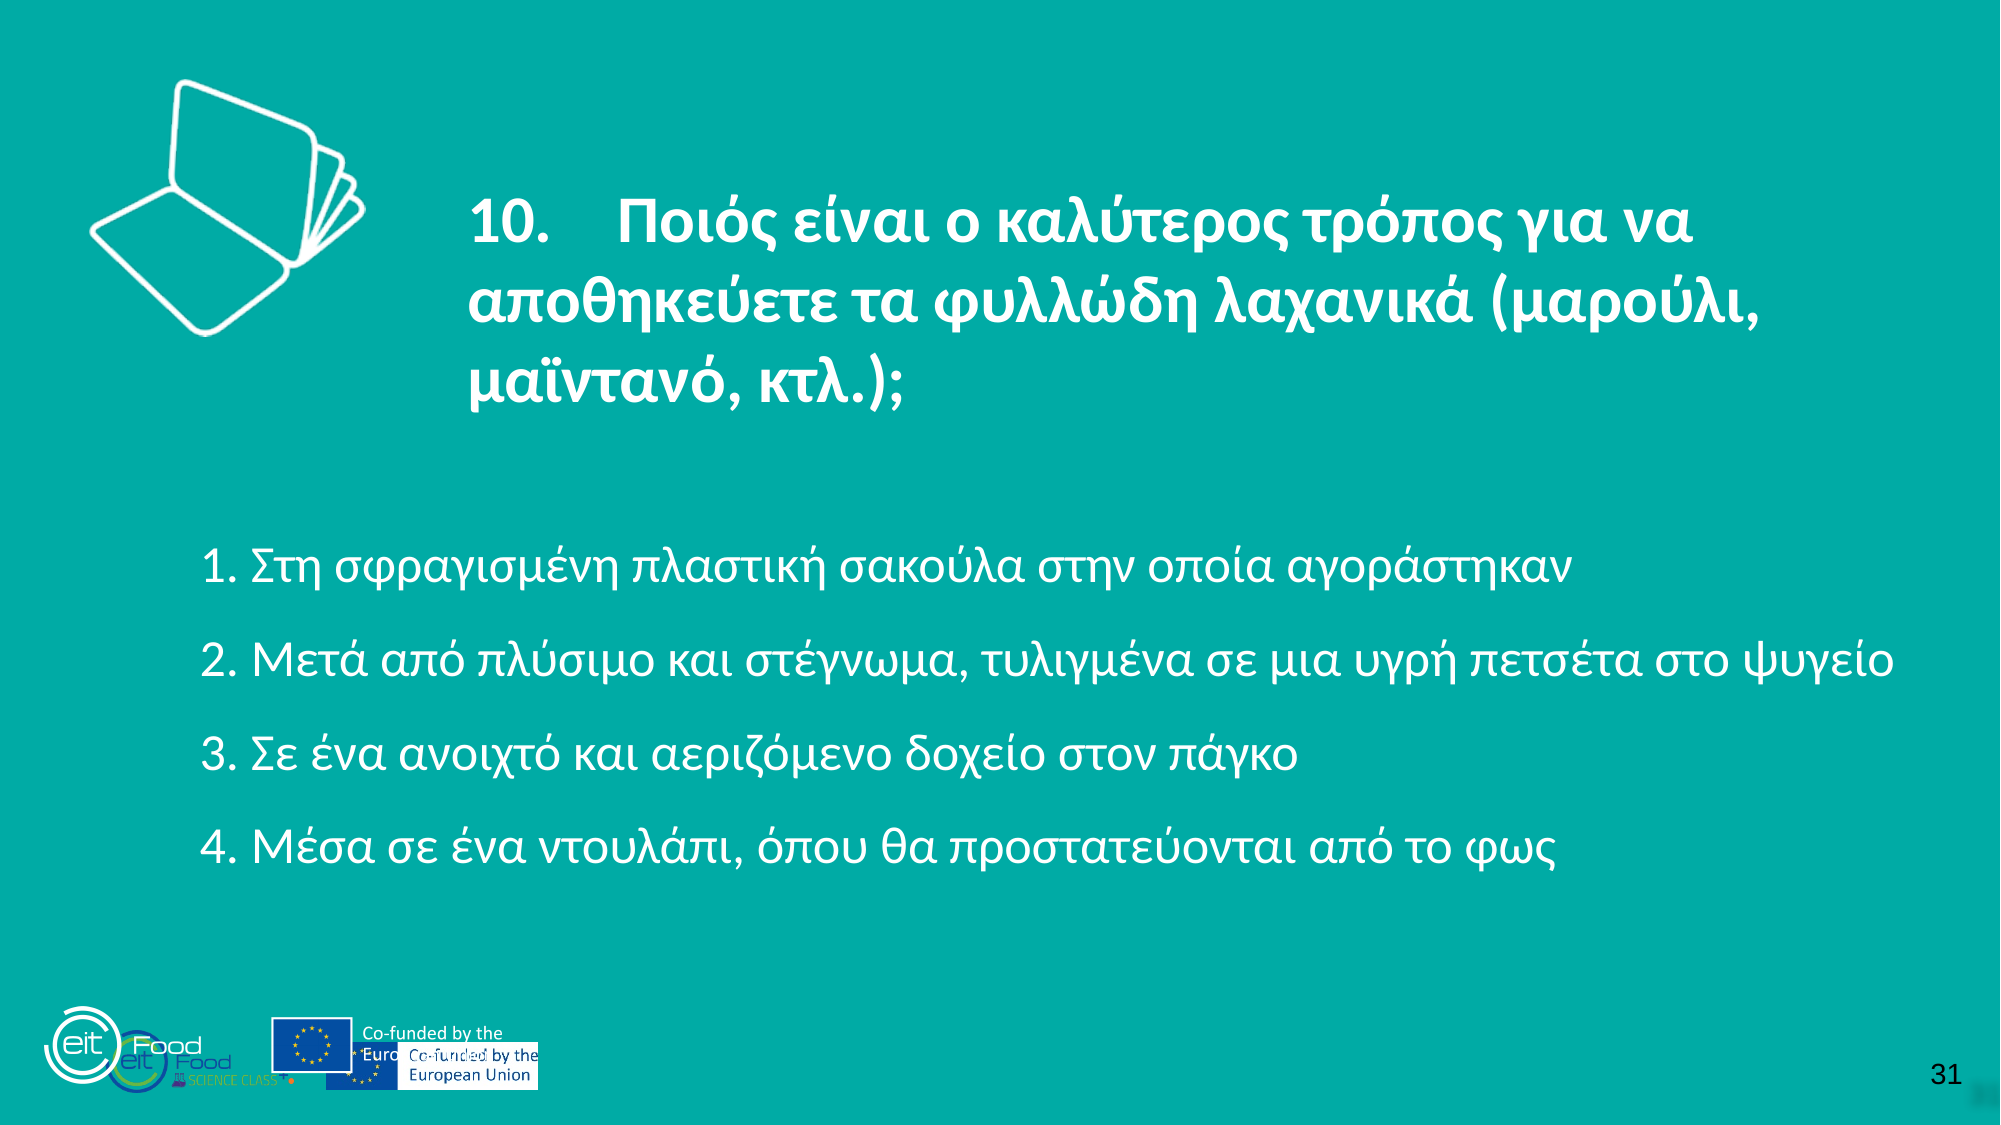

10.	Ποιός είναι ο καλύτερος τρόπος για να αποθηκεύετε τα φυλλώδη λαχανικά (μαρούλι, μαϊντανό, κτλ.);

1. Στη σφραγισμένη πλαστική σακούλα στην οποία αγοράστηκαν
2. Μετά από πλύσιμο και στέγνωμα, τυλιγμένα σε μια υγρή πετσέτα στο ψυγείο
3. Σε ένα ανοιχτό και αεριζόμενο δοχείο στον πάγκο
4. Μέσα σε ένα ντουλάπι, όπου θα προστατεύονται από το φως

31